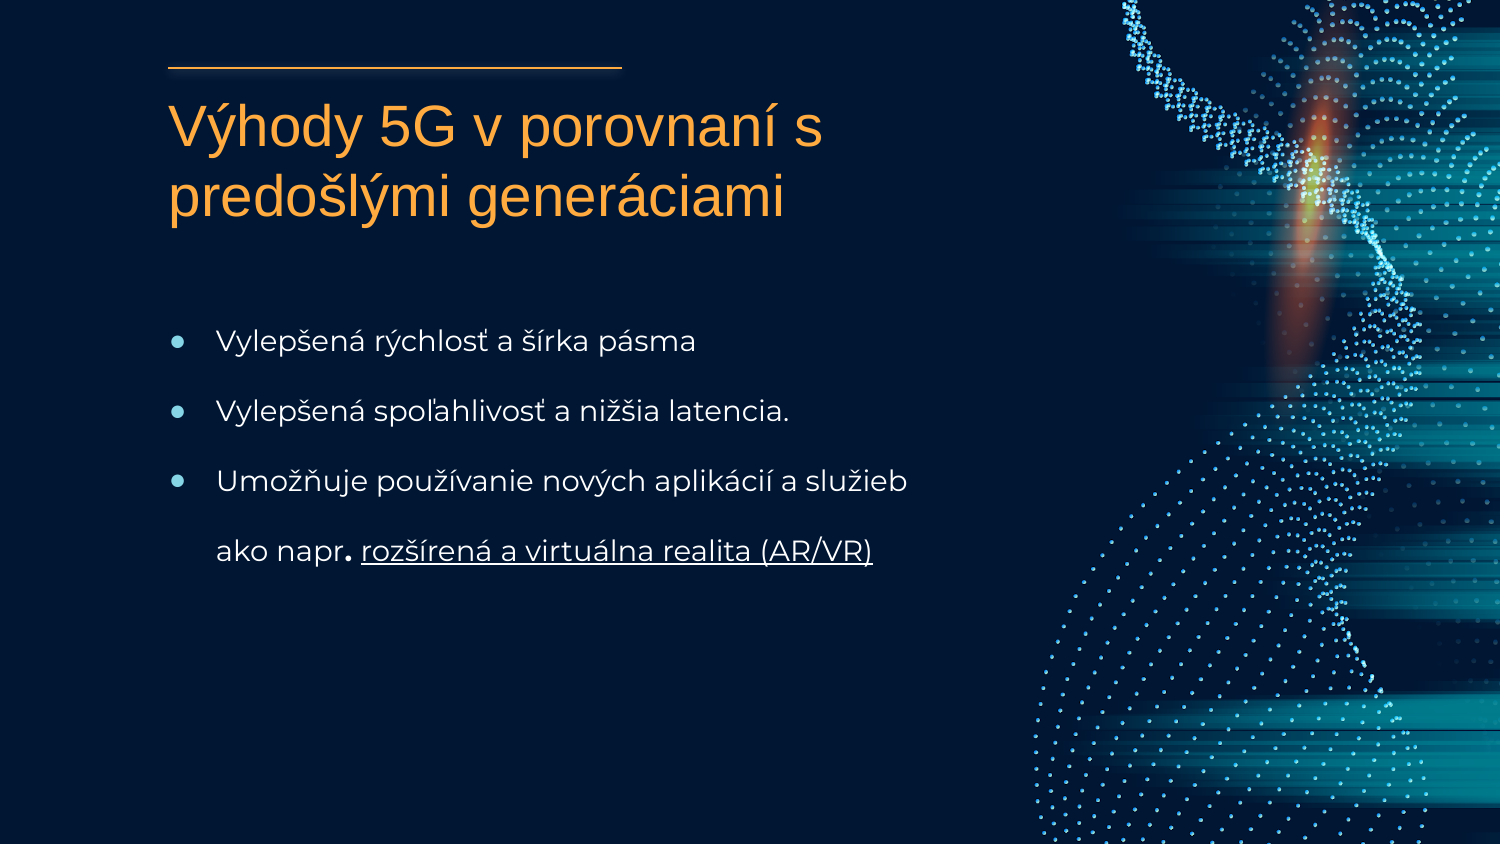

# Výhody 5G v porovnaní s predošlými generáciami
Vylepšená rýchlosť a šírka pásma
Vylepšená spoľahlivosť a nižšia latencia.
Umožňuje používanie nových aplikácií a služieb ako napr. rozšírená a virtuálna realita (AR/VR)